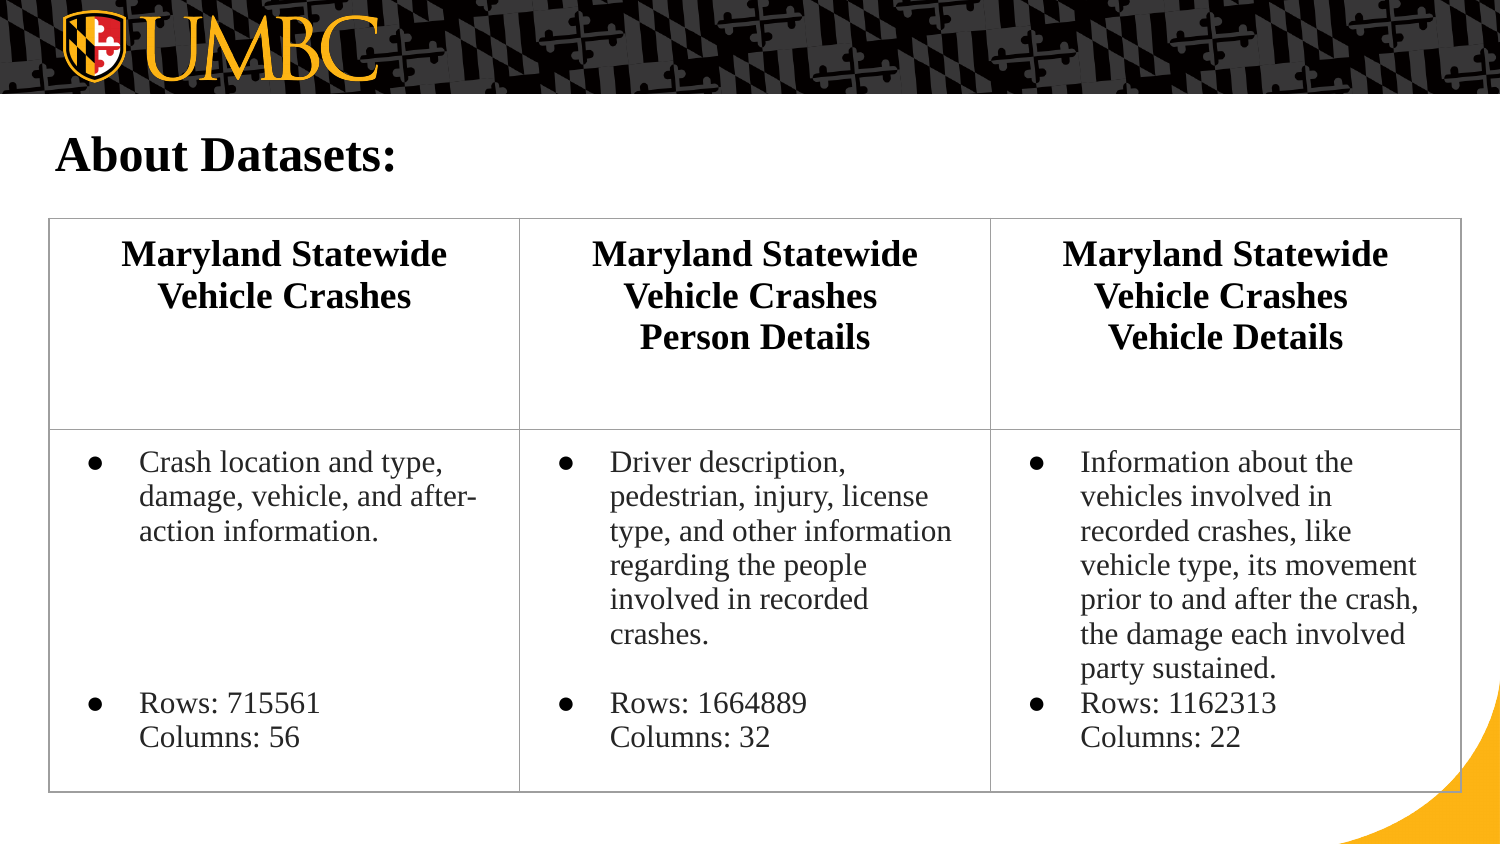

# About Datasets:
| Maryland Statewide Vehicle Crashes | Maryland Statewide Vehicle Crashes Person Details | Maryland Statewide Vehicle Crashes Vehicle Details |
| --- | --- | --- |
| Crash location and type, damage, vehicle, and after-action information. Rows: 715561 Columns: 56 | Driver description, pedestrian, injury, license type, and other information regarding the people involved in recorded crashes. Rows: 1664889 Columns: 32 | Information about the vehicles involved in recorded crashes, like vehicle type, its movement prior to and after the crash, the damage each involved party sustained. Rows: 1162313 Columns: 22 |